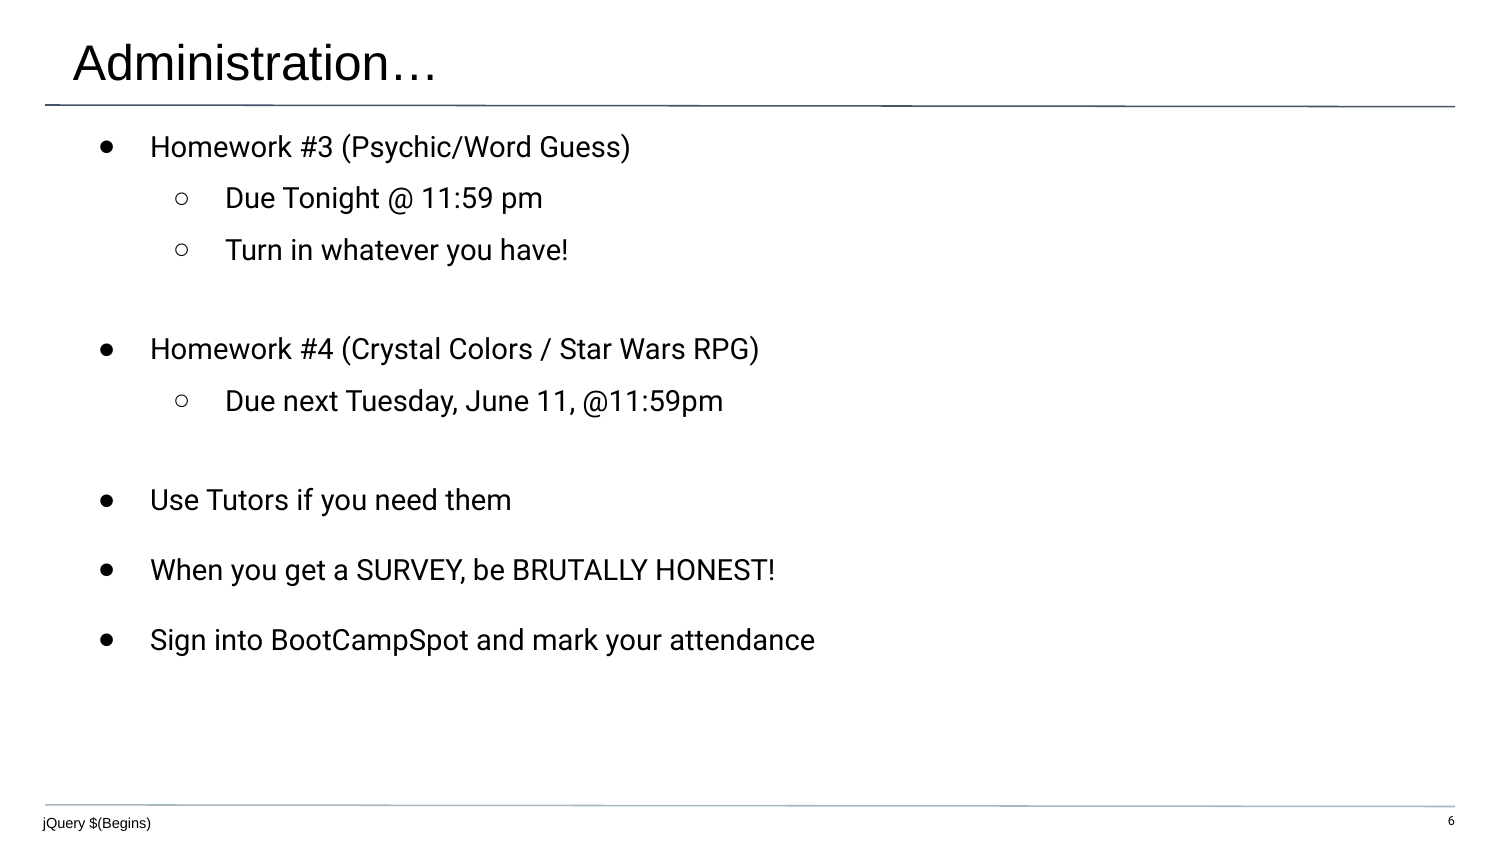

# Administration…
Homework #3 (Psychic/Word Guess)
Due Tonight @ 11:59 pm
Turn in whatever you have!

Homework #4 (Crystal Colors / Star Wars RPG)
Due next Tuesday, June 11, @11:59pm

Use Tutors if you need them

When you get a SURVEY, be BRUTALLY HONEST!

Sign into BootCampSpot and mark your attendance
jQuery $(Begins)